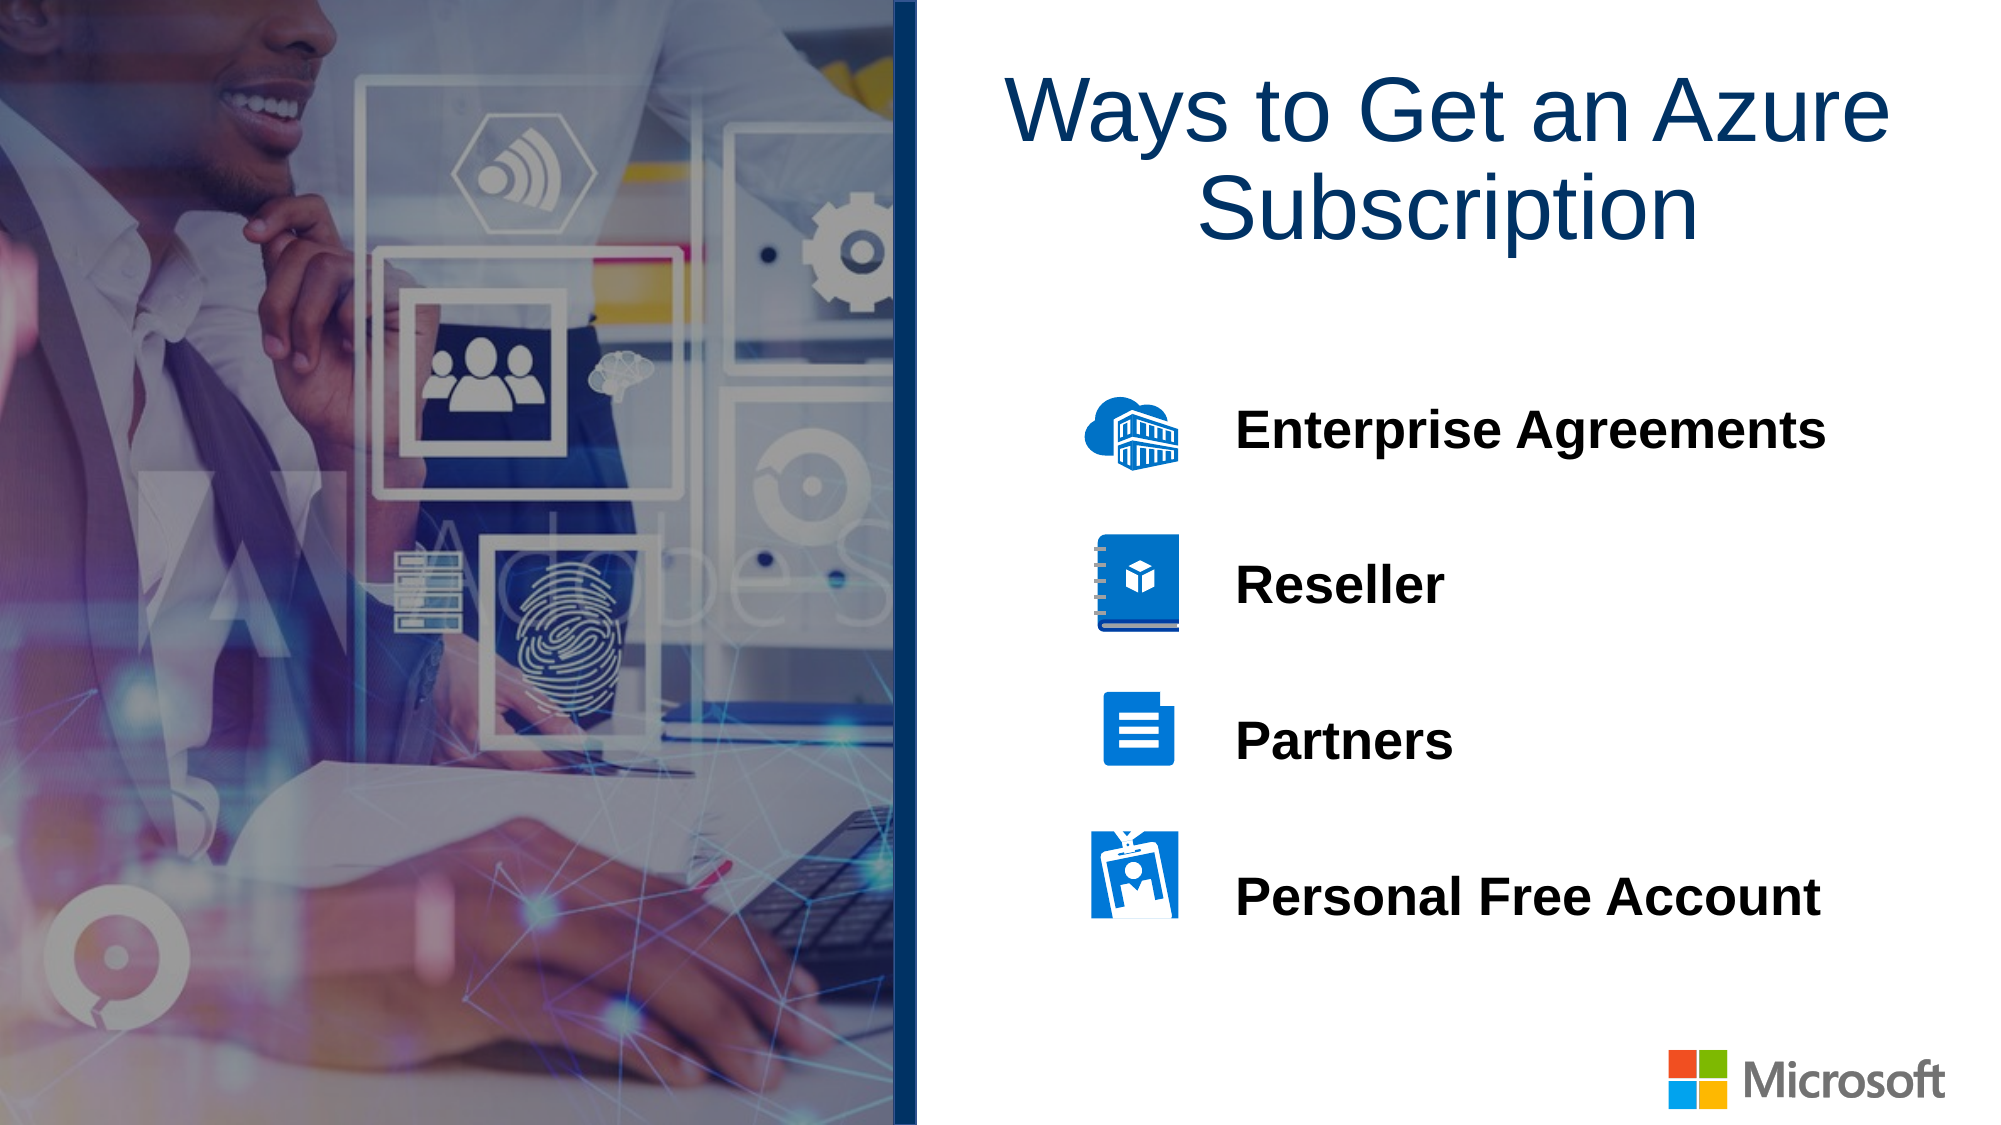

# Ways to Get an Azure Subscription
Enterprise Agreements

Reseller

Partners

Personal Free Account